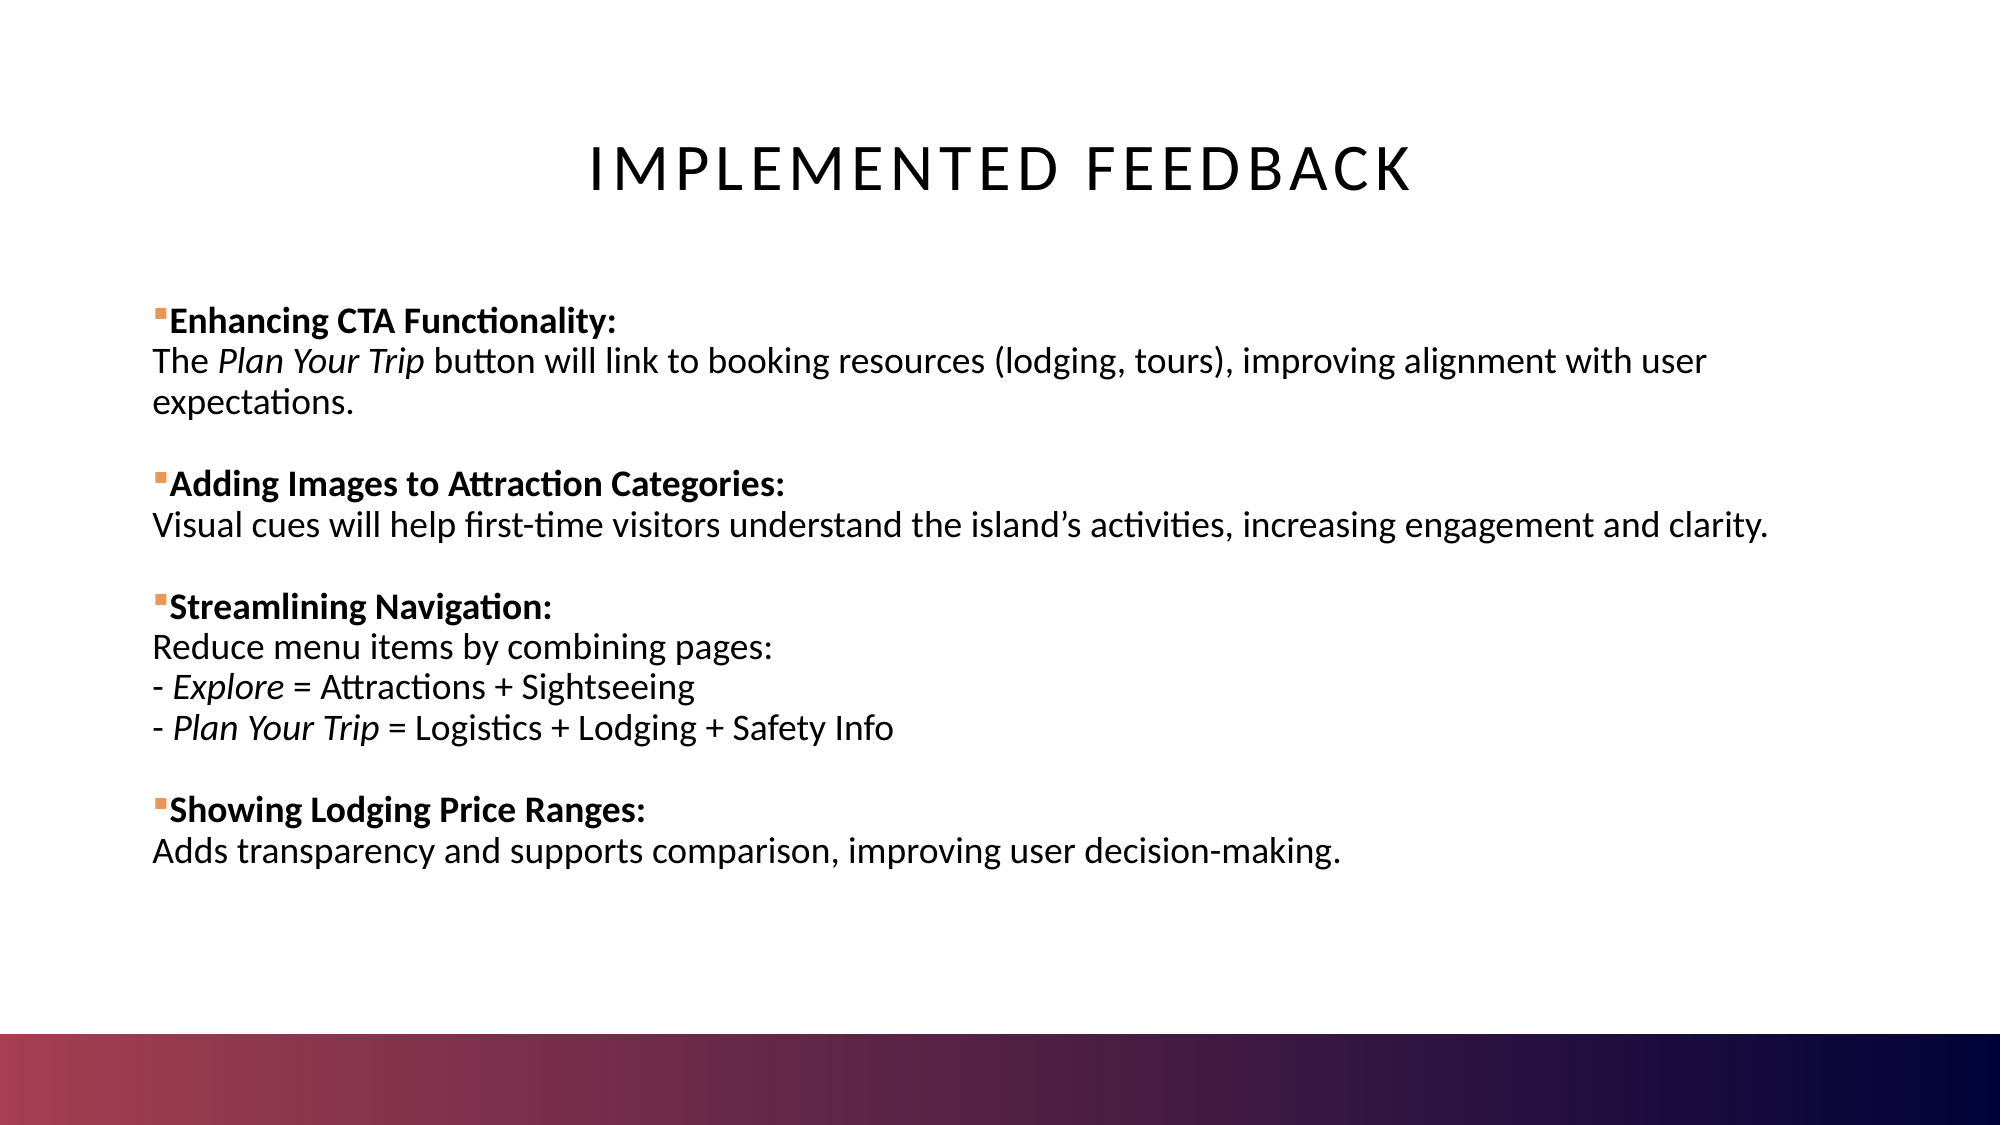

# Implemented feedback
Enhancing CTA Functionality:
The Plan Your Trip button will link to booking resources (lodging, tours), improving alignment with user expectations.
Adding Images to Attraction Categories:
Visual cues will help first-time visitors understand the island’s activities, increasing engagement and clarity.
Streamlining Navigation:
Reduce menu items by combining pages:
- Explore = Attractions + Sightseeing
- Plan Your Trip = Logistics + Lodging + Safety Info
Showing Lodging Price Ranges:
Adds transparency and supports comparison, improving user decision-making.